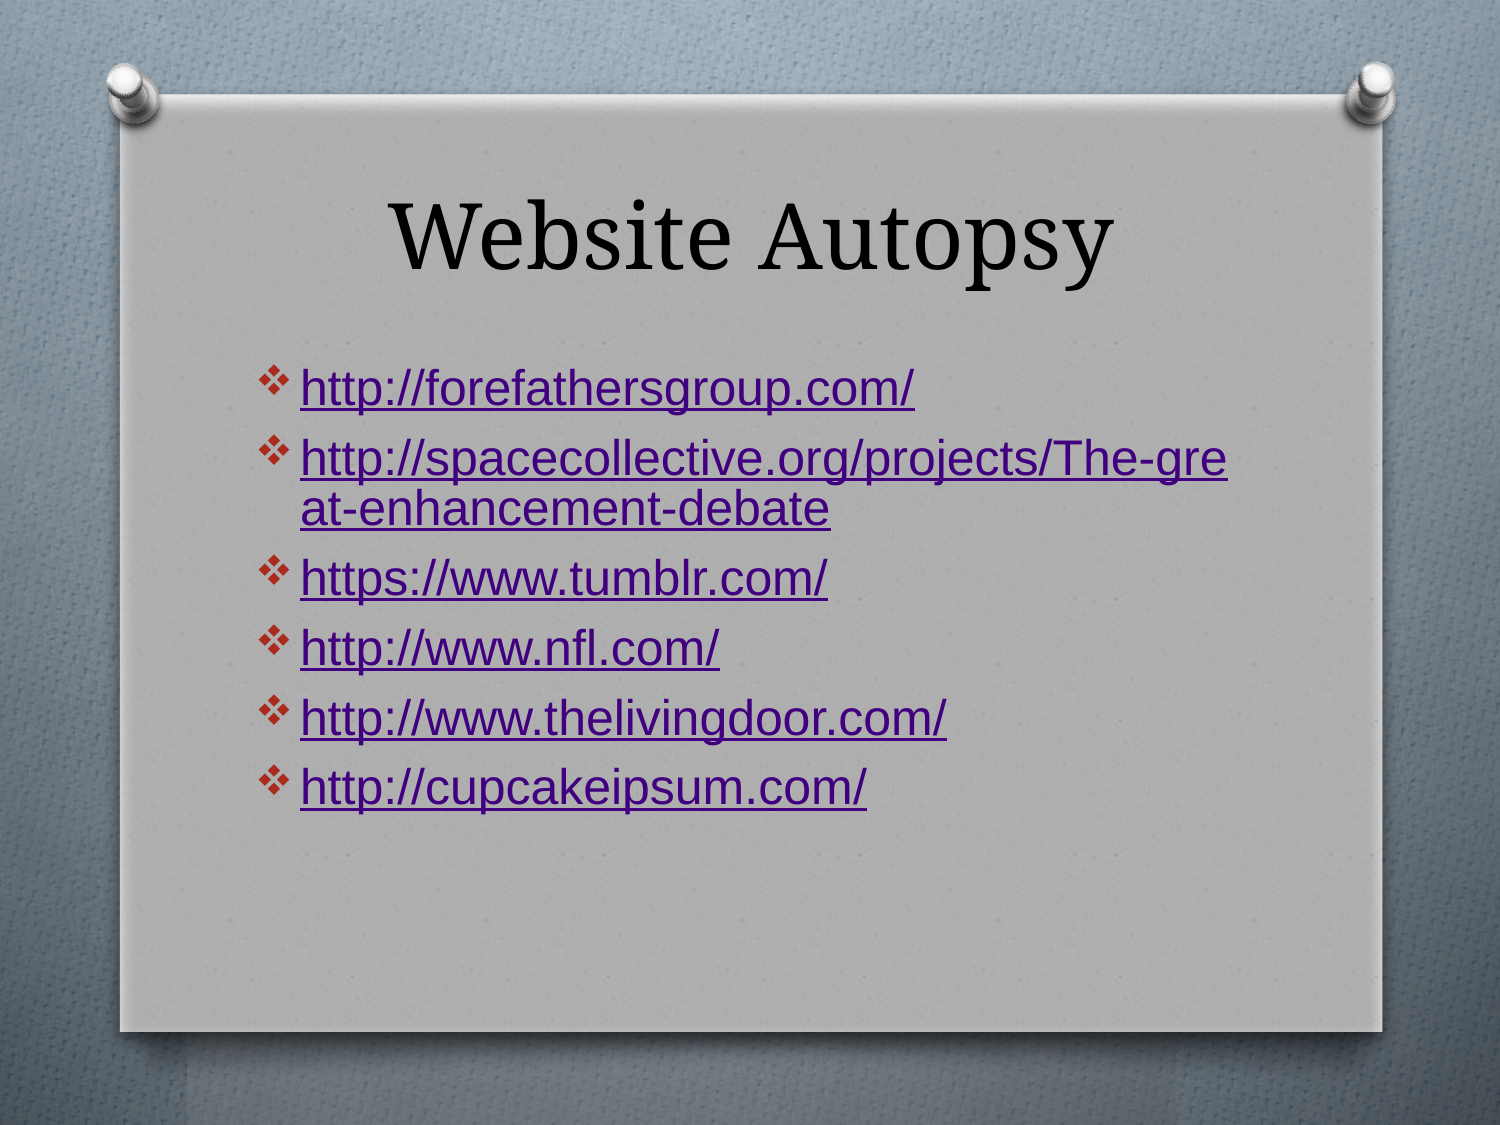

# Website Autopsy
http://forefathersgroup.com/
http://spacecollective.org/projects/The-great-enhancement-debate
https://www.tumblr.com/
http://www.nfl.com/
http://www.thelivingdoor.com/
http://cupcakeipsum.com/